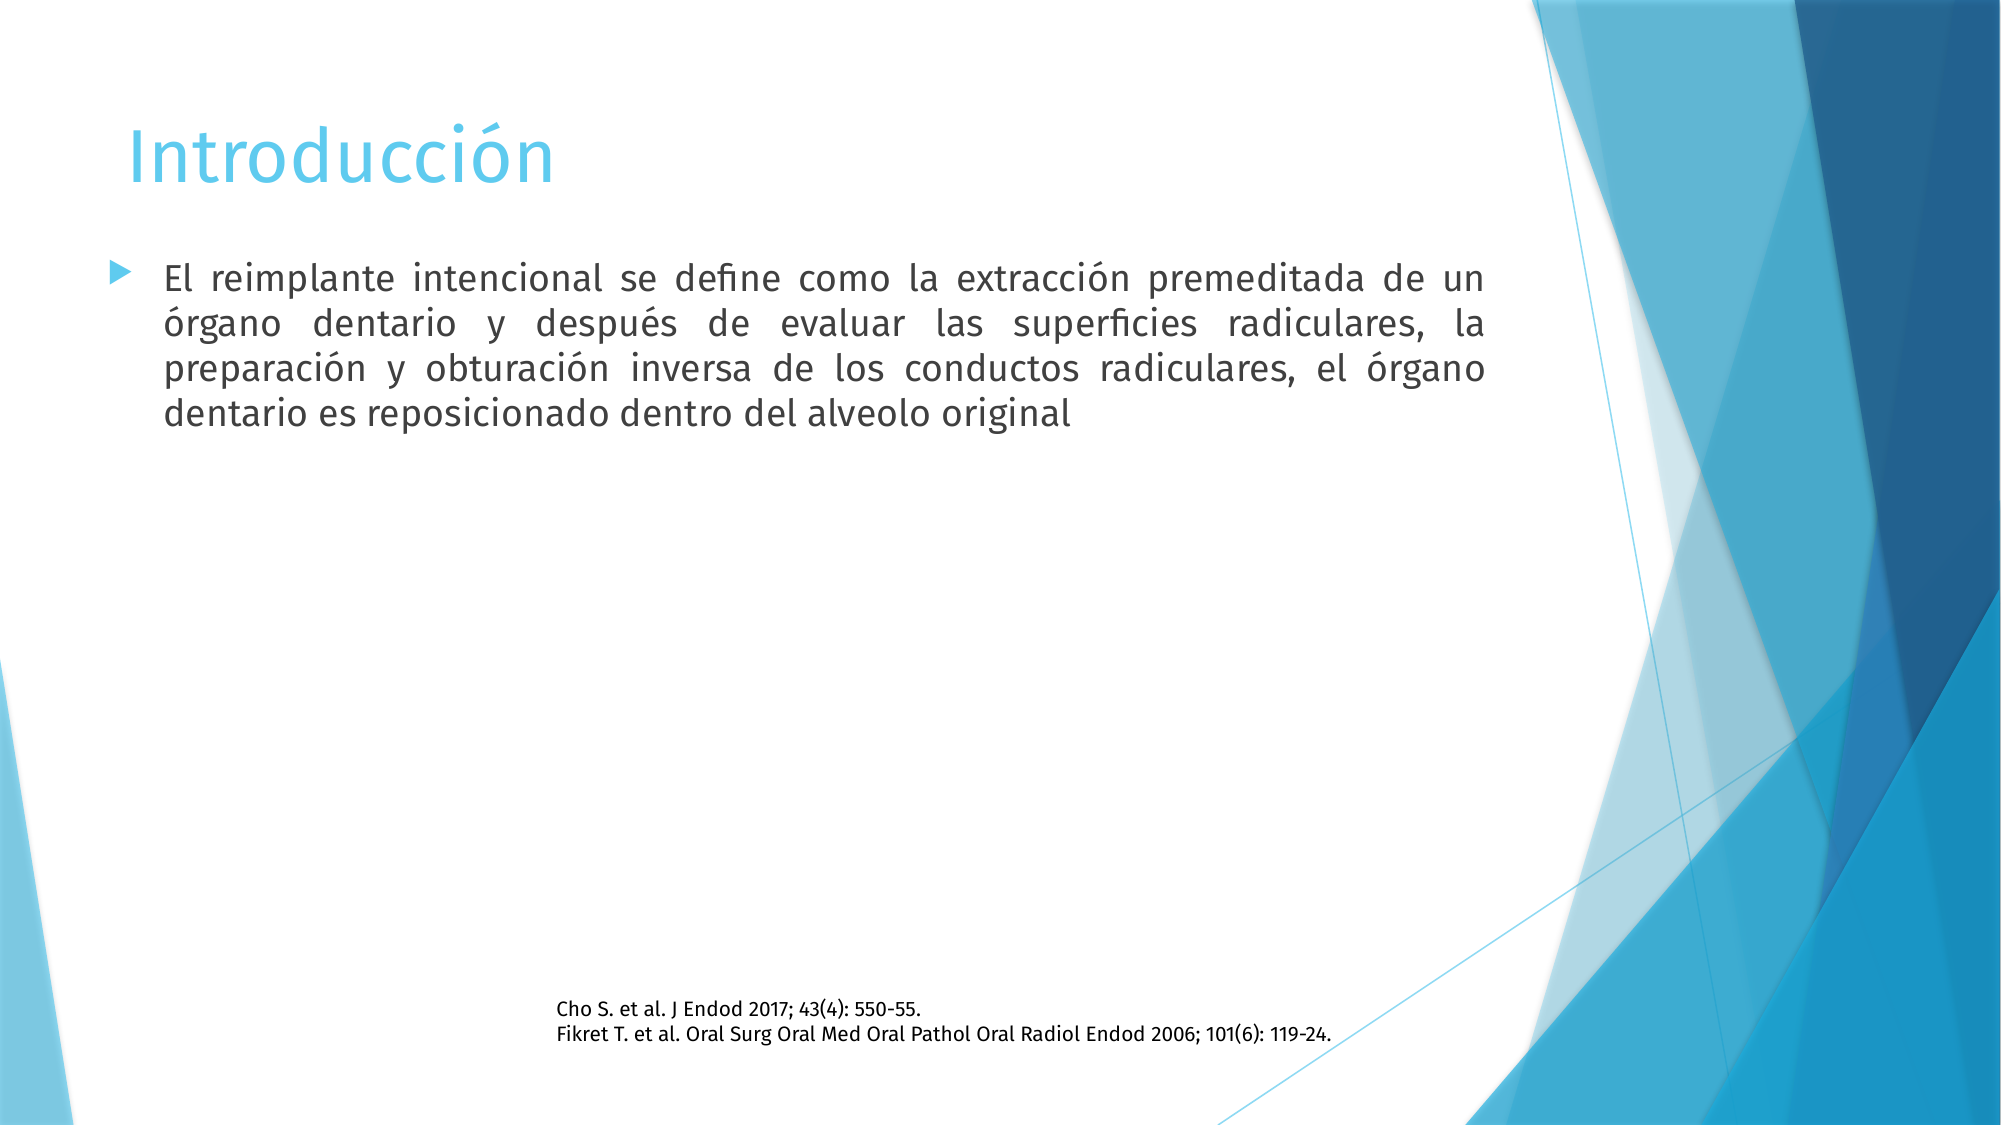

# Introducción
El reimplante intencional se define como la extracción premeditada de un órgano dentario y después de evaluar las superficies radiculares, la preparación y obturación inversa de los conductos radiculares, el órgano dentario es reposicionado dentro del alveolo original
 Cho S. et al. J Endod 2017; 43(4): 550-55.
 Fikret T. et al. Oral Surg Oral Med Oral Pathol Oral Radiol Endod 2006; 101(6): 119-24.